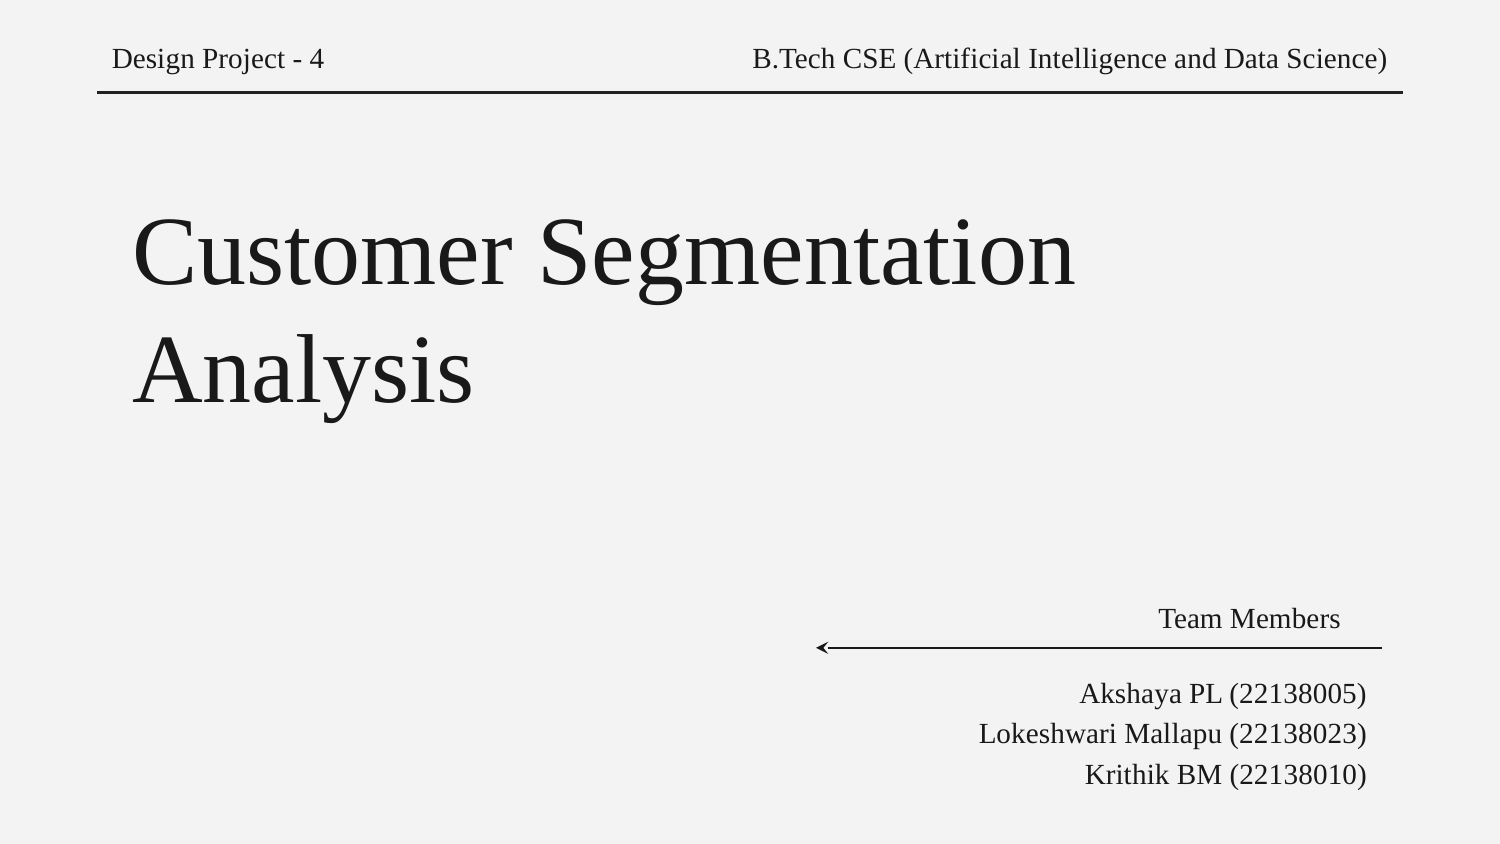

Design Project - 4
B.Tech CSE (Artificial Intelligence and Data Science)
# Customer Segmentation Analysis
Team Members

Akshaya PL (22138005)
Lokeshwari Mallapu (22138023)
Krithik BM (22138010)